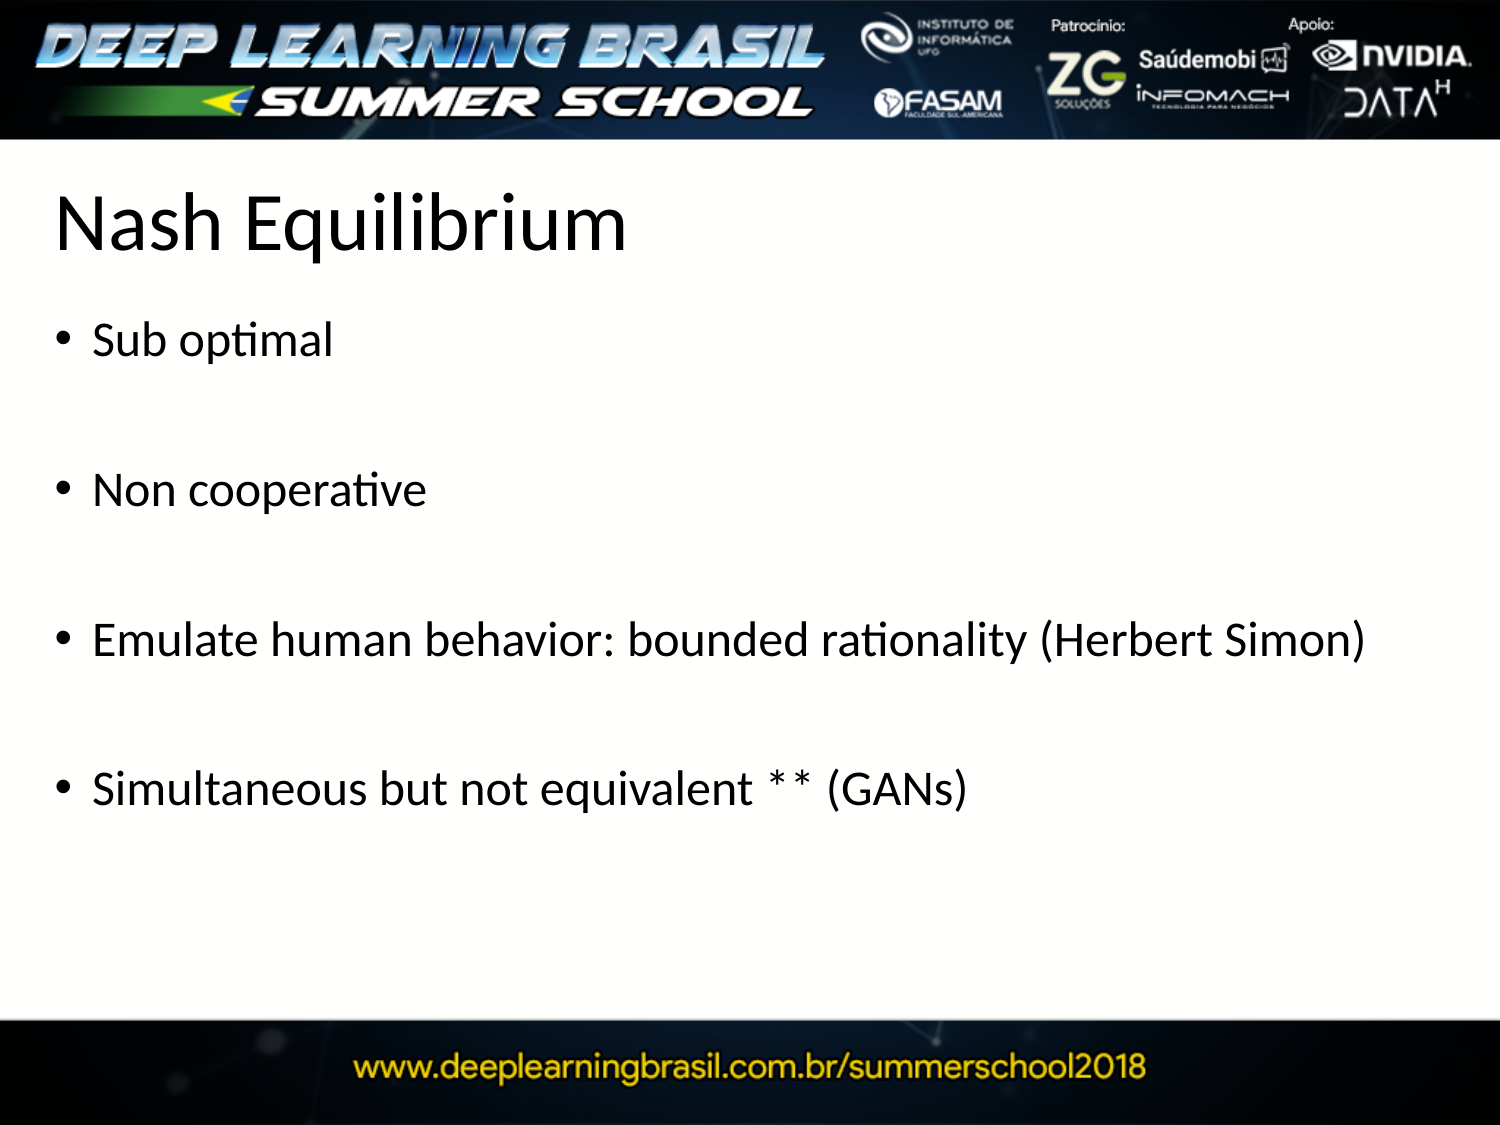

# Nash Equilibrium
Sub optimal

Non cooperative

Emulate human behavior: bounded rationality (Herbert Simon)

Simultaneous but not equivalent ** (GANs)